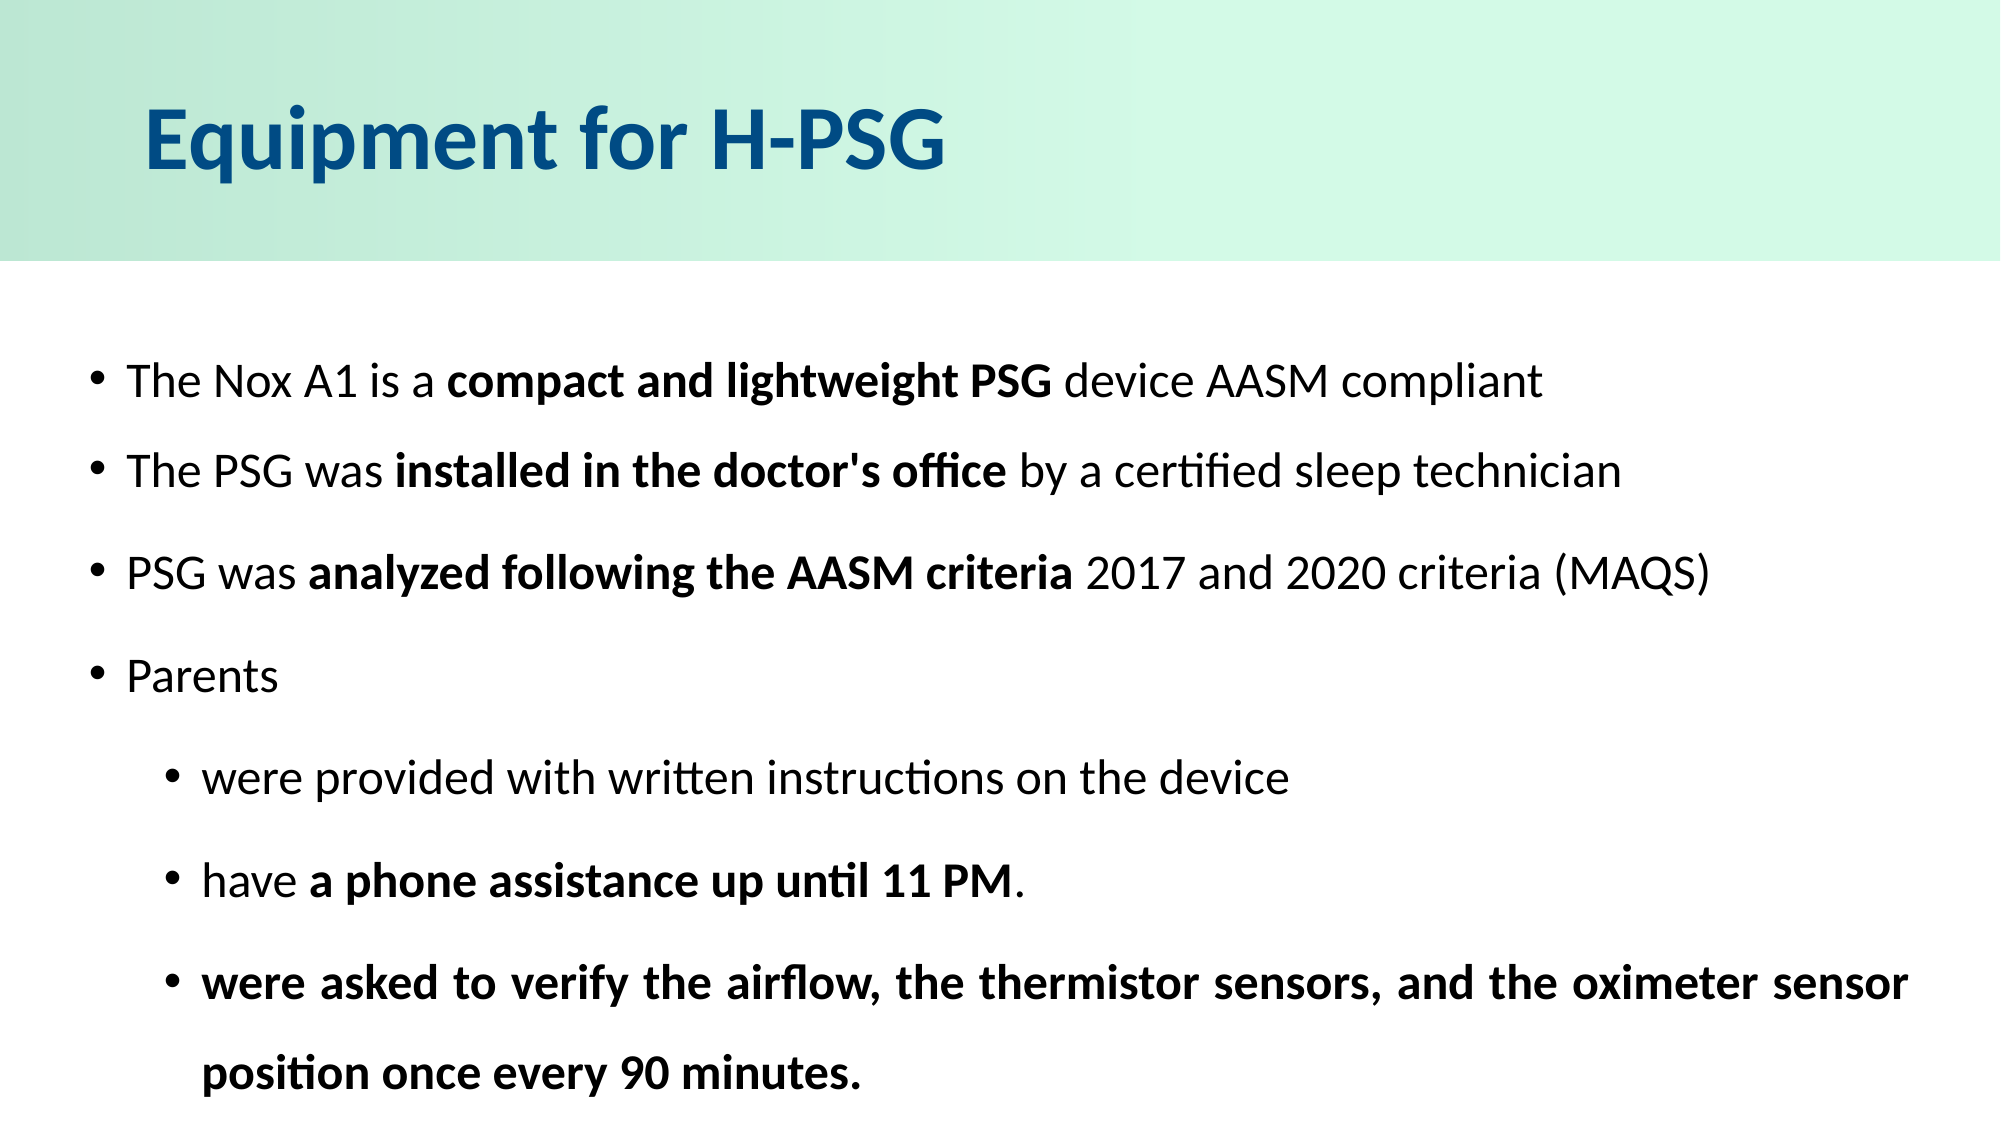

# Equipment for H-PSG
The Nox A1 is a compact and lightweight PSG device AASM compliant
The PSG was installed in the doctor's office by a certified sleep technician
PSG was analyzed following the AASM criteria 2017 and 2020 criteria (MAQS)
Parents
were provided with written instructions on the device
have a phone assistance up until 11 PM.
were asked to verify the airflow, the thermistor sensors, and the oximeter sensor position once every 90 minutes.